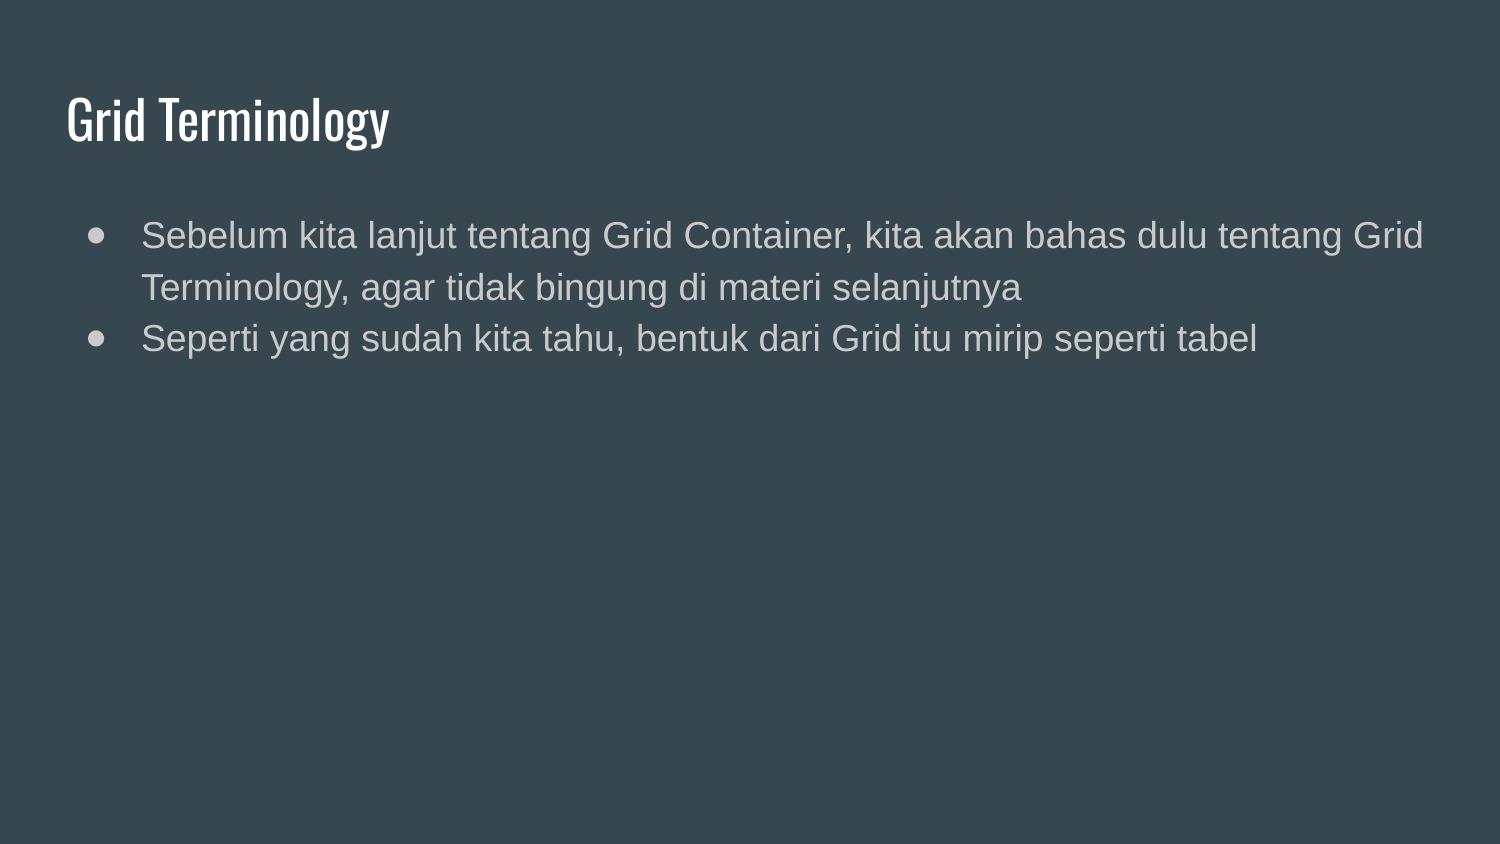

# Grid Terminology
Sebelum kita lanjut tentang Grid Container, kita akan bahas dulu tentang Grid Terminology, agar tidak bingung di materi selanjutnya
Seperti yang sudah kita tahu, bentuk dari Grid itu mirip seperti tabel